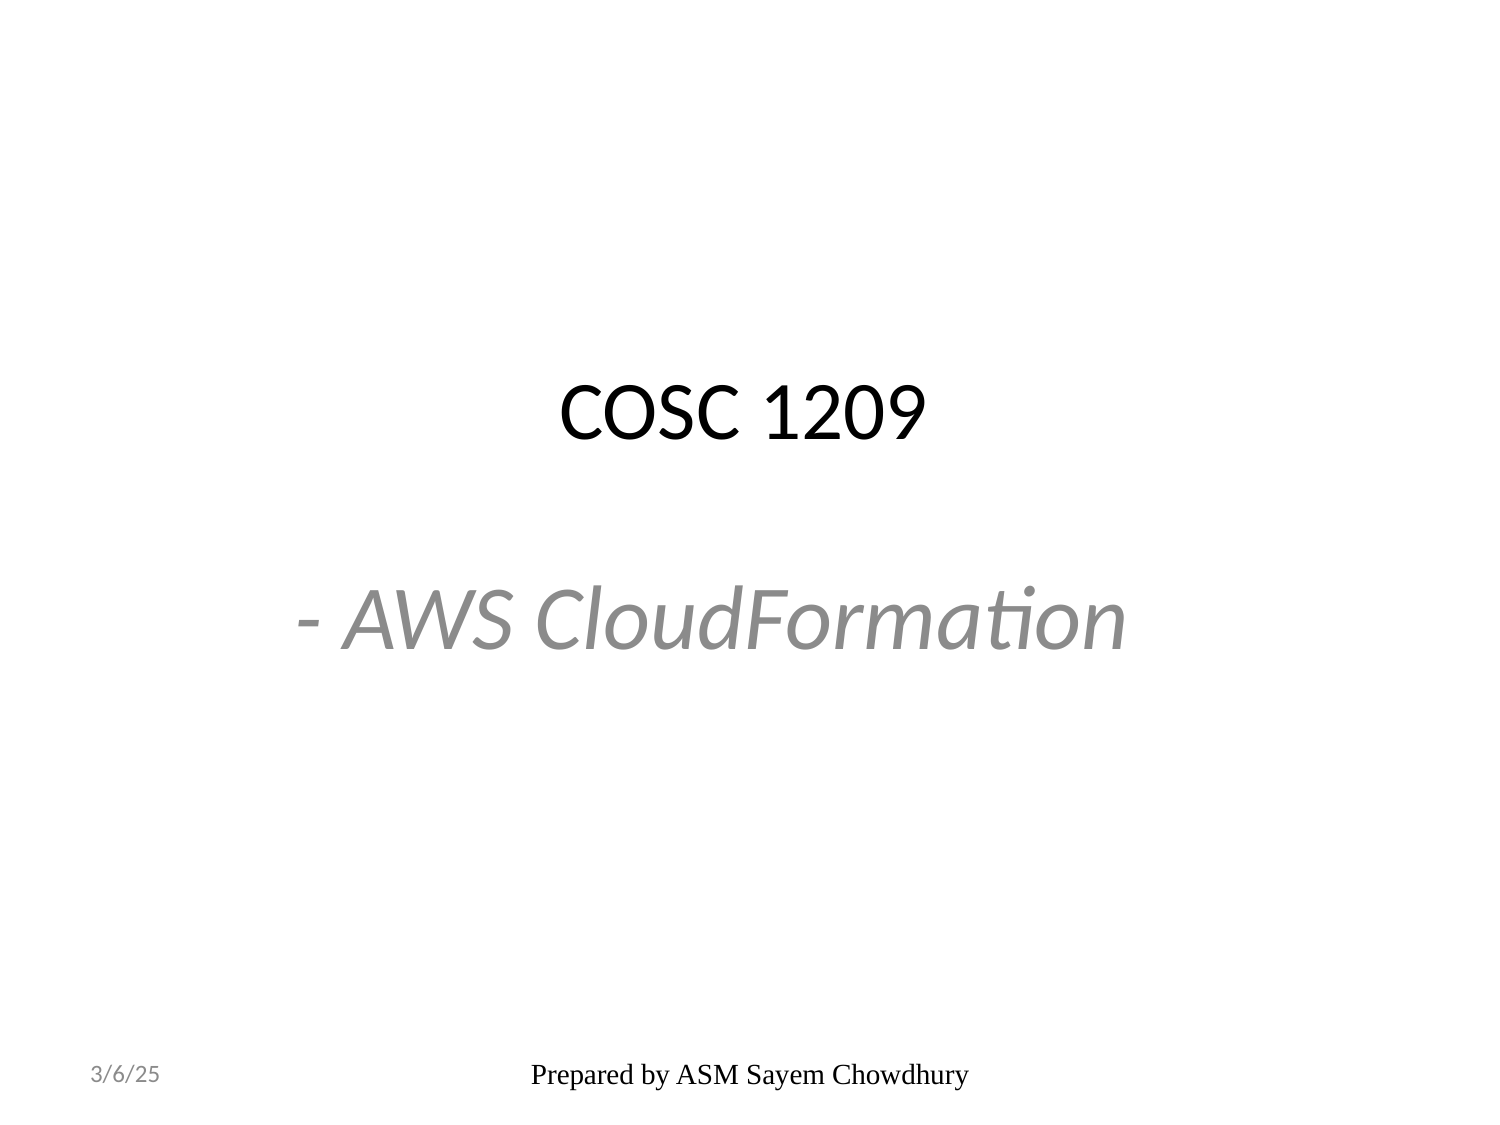

# COSC 1209
- AWS CloudFormation
3/6/25
Prepared by ASM Sayem Chowdhury